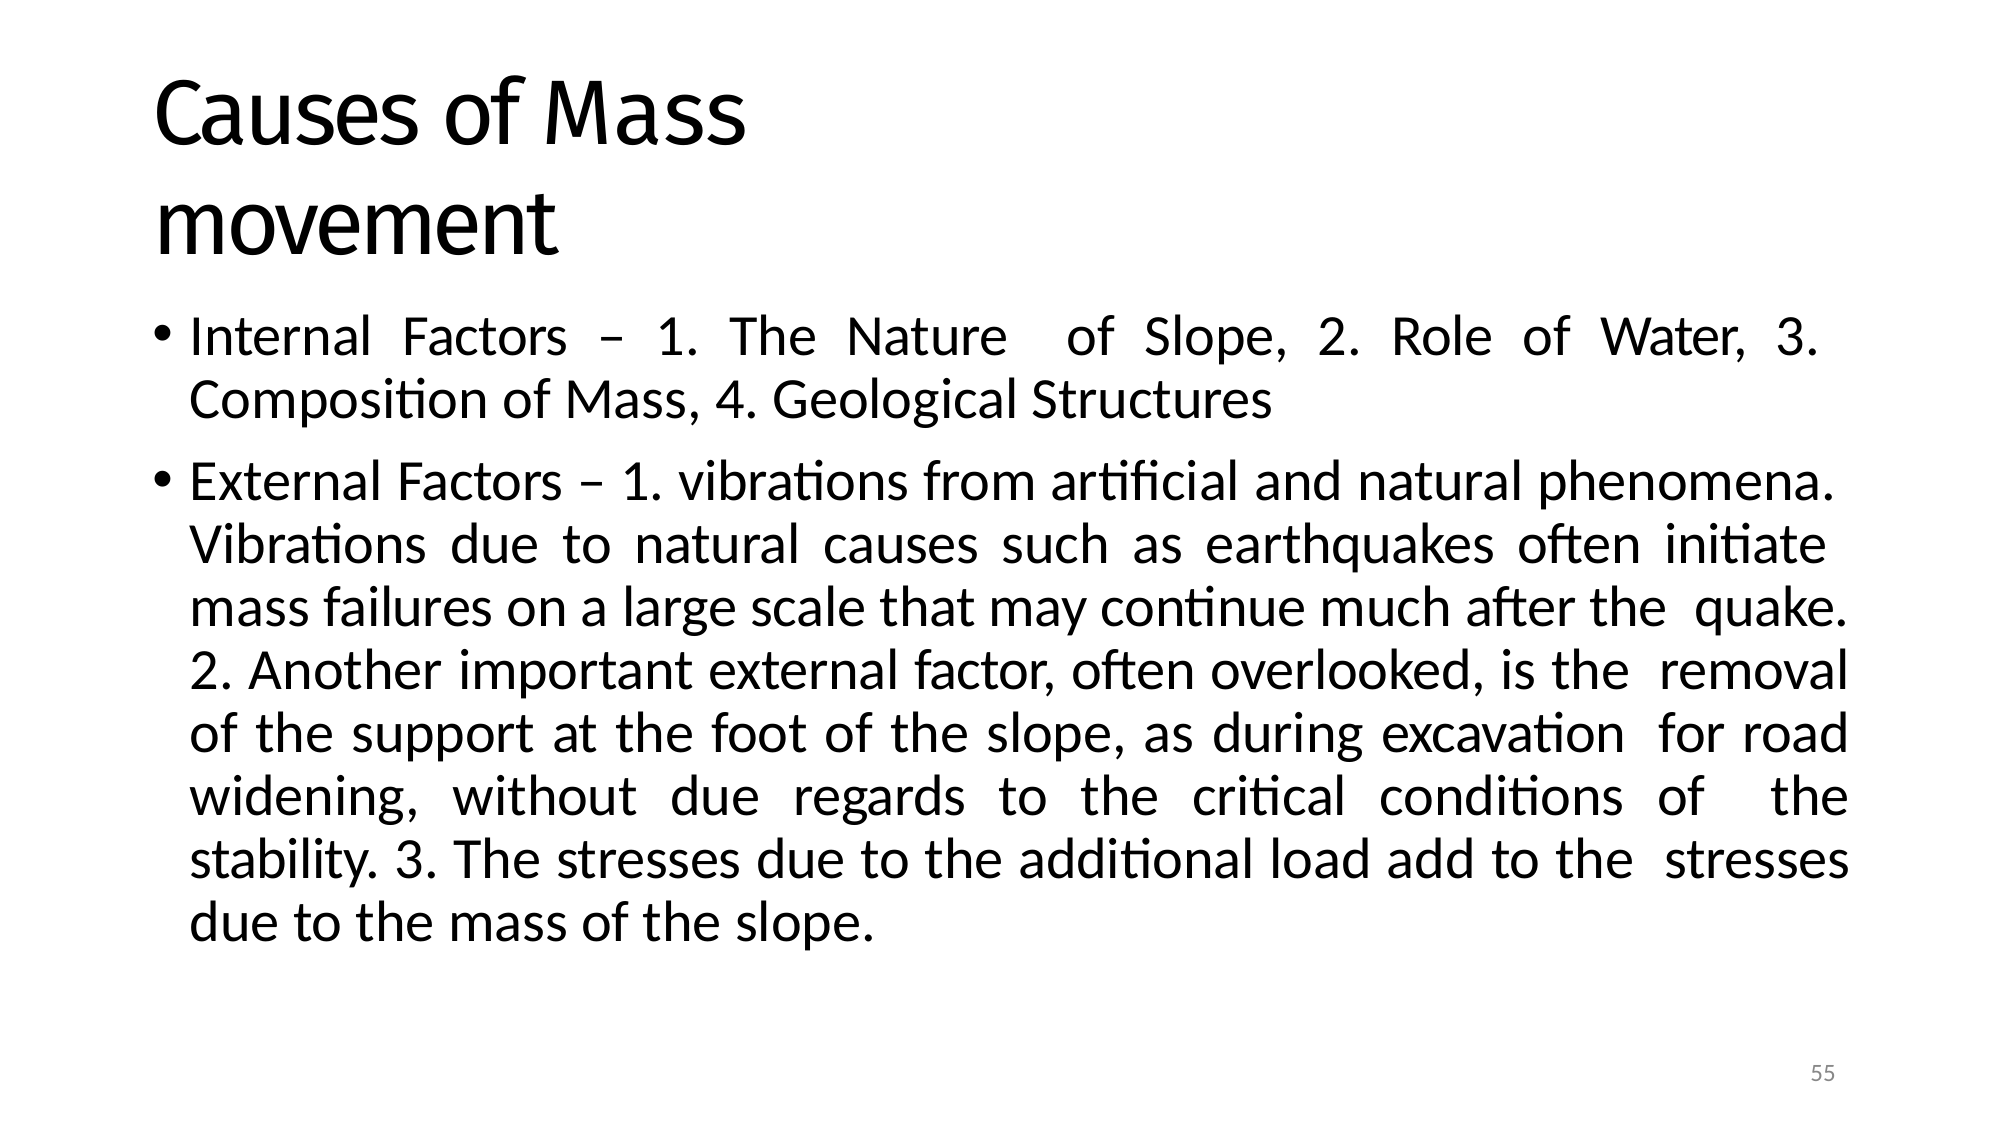

# Causes of Mass movement
Internal Factors – 1. The Nature  of Slope, 2. Role of Water, 3.  Composition of Mass, 4. Geological Structures
External Factors – 1. vibrations from artificial and natural phenomena.  Vibrations due to natural causes such as earthquakes often initiate  mass failures on a large scale that may continue much after the  quake. 2. Another important external factor, often overlooked, is the  removal of the support at the foot of the slope, as during excavation  for road widening, without due regards to the critical conditions of  the stability. 3. The stresses due to the additional load add to the  stresses due to the mass of the slope.
55